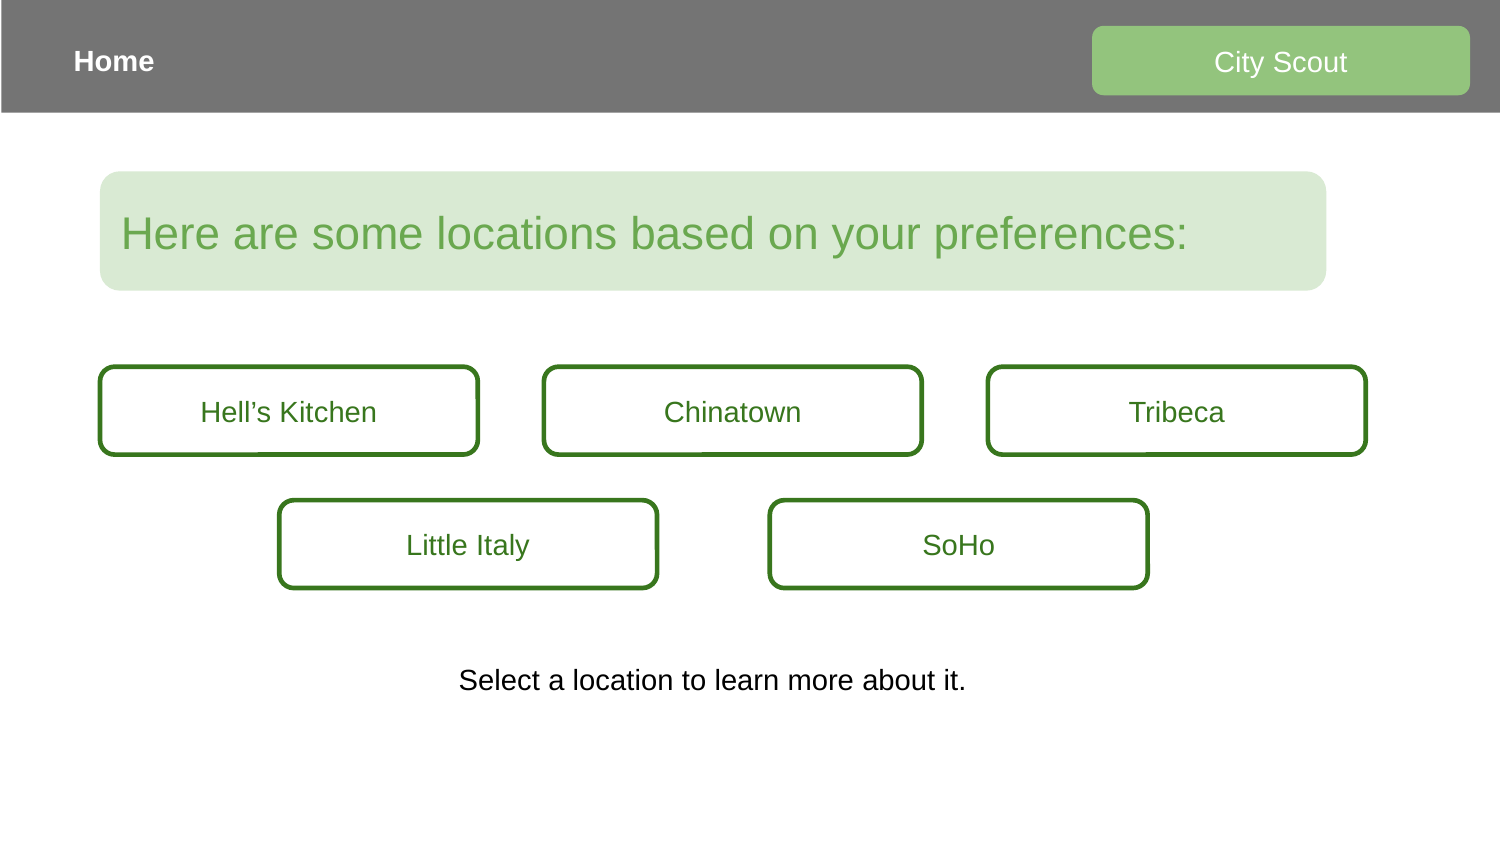

City Scout
Home
Here are some locations based on your preferences:
Hell’s Kitchen
Chinatown
Tribeca
Little Italy
SoHo
Select a location to learn more about it.